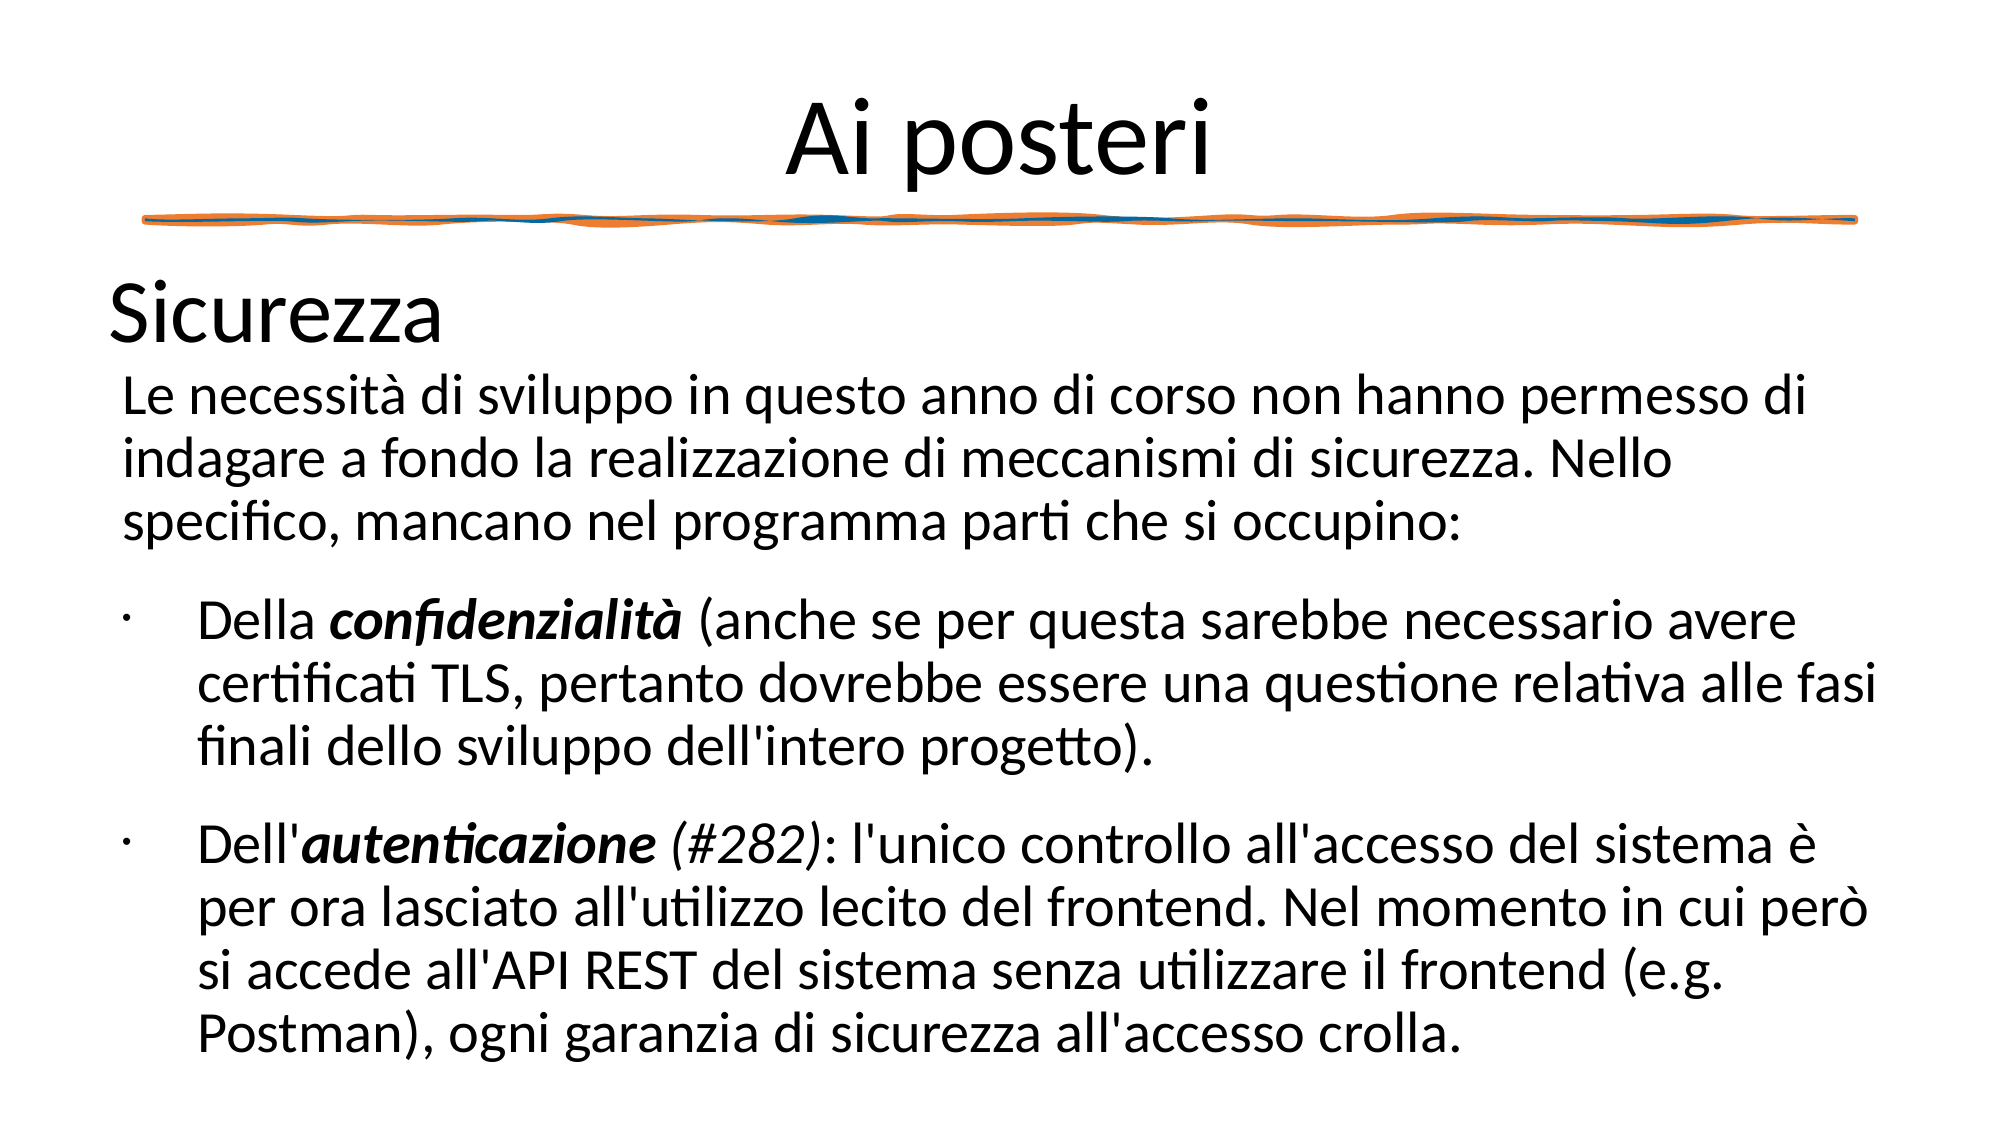

# Ai posteri

Sicurezza
Le necessità di sviluppo in questo anno di corso non hanno permesso di indagare a fondo la realizzazione di meccanismi di sicurezza. Nello specifico, mancano nel programma parti che si occupino:
Della confidenzialità (anche se per questa sarebbe necessario avere certificati TLS, pertanto dovrebbe essere una questione relativa alle fasi finali dello sviluppo dell'intero progetto).
Dell'autenticazione (#282): l'unico controllo all'accesso del sistema è per ora lasciato all'utilizzo lecito del frontend. Nel momento in cui però si accede all'API REST del sistema senza utilizzare il frontend (e.g. Postman), ogni garanzia di sicurezza all'accesso crolla.